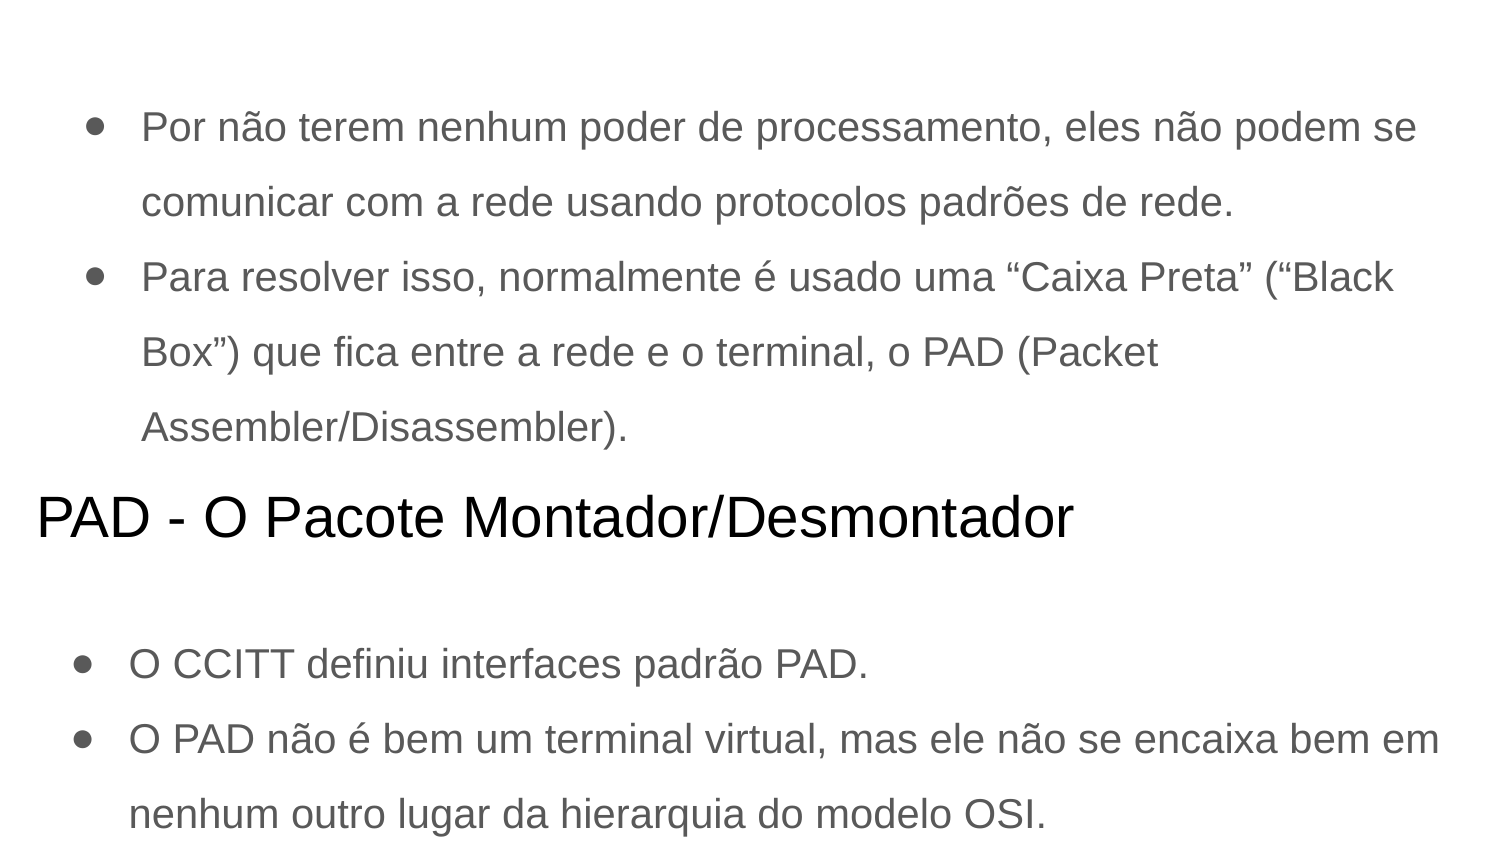

Por não terem nenhum poder de processamento, eles não podem se comunicar com a rede usando protocolos padrões de rede.
Para resolver isso, normalmente é usado uma “Caixa Preta” (“Black Box”) que fica entre a rede e o terminal, o PAD (Packet Assembler/Disassembler).

PAD - O Pacote Montador/Desmontador
O CCITT definiu interfaces padrão PAD.
O PAD não é bem um terminal virtual, mas ele não se encaixa bem em nenhum outro lugar da hierarquia do modelo OSI.